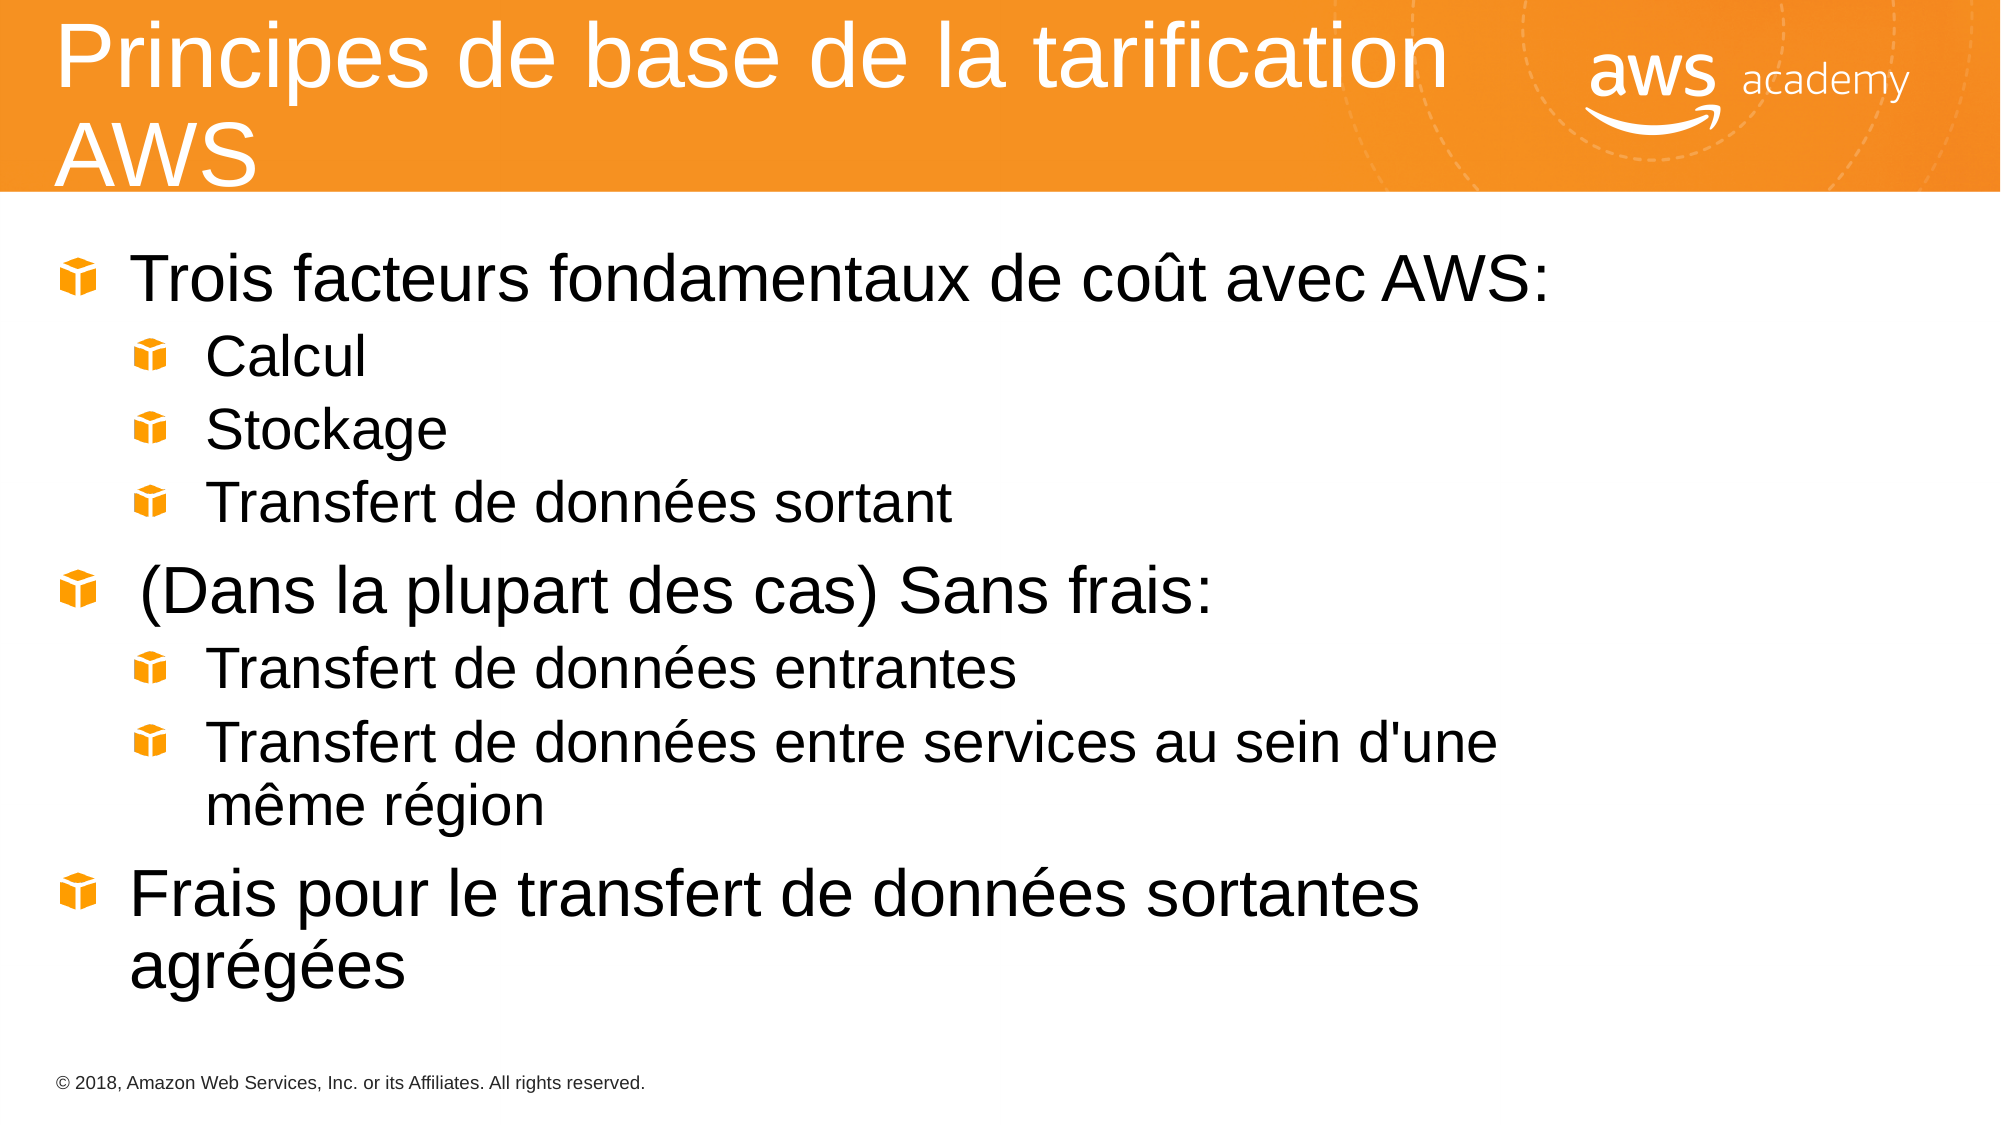

# Principes de base de la tarification AWS
Trois facteurs fondamentaux de coût avec AWS:
Calcul
Stockage
Transfert de données sortant
(Dans la plupart des cas) Sans frais:
Transfert de données entrantes
Transfert de données entre services au sein d'une même région
Frais pour le transfert de données sortantes agrégées